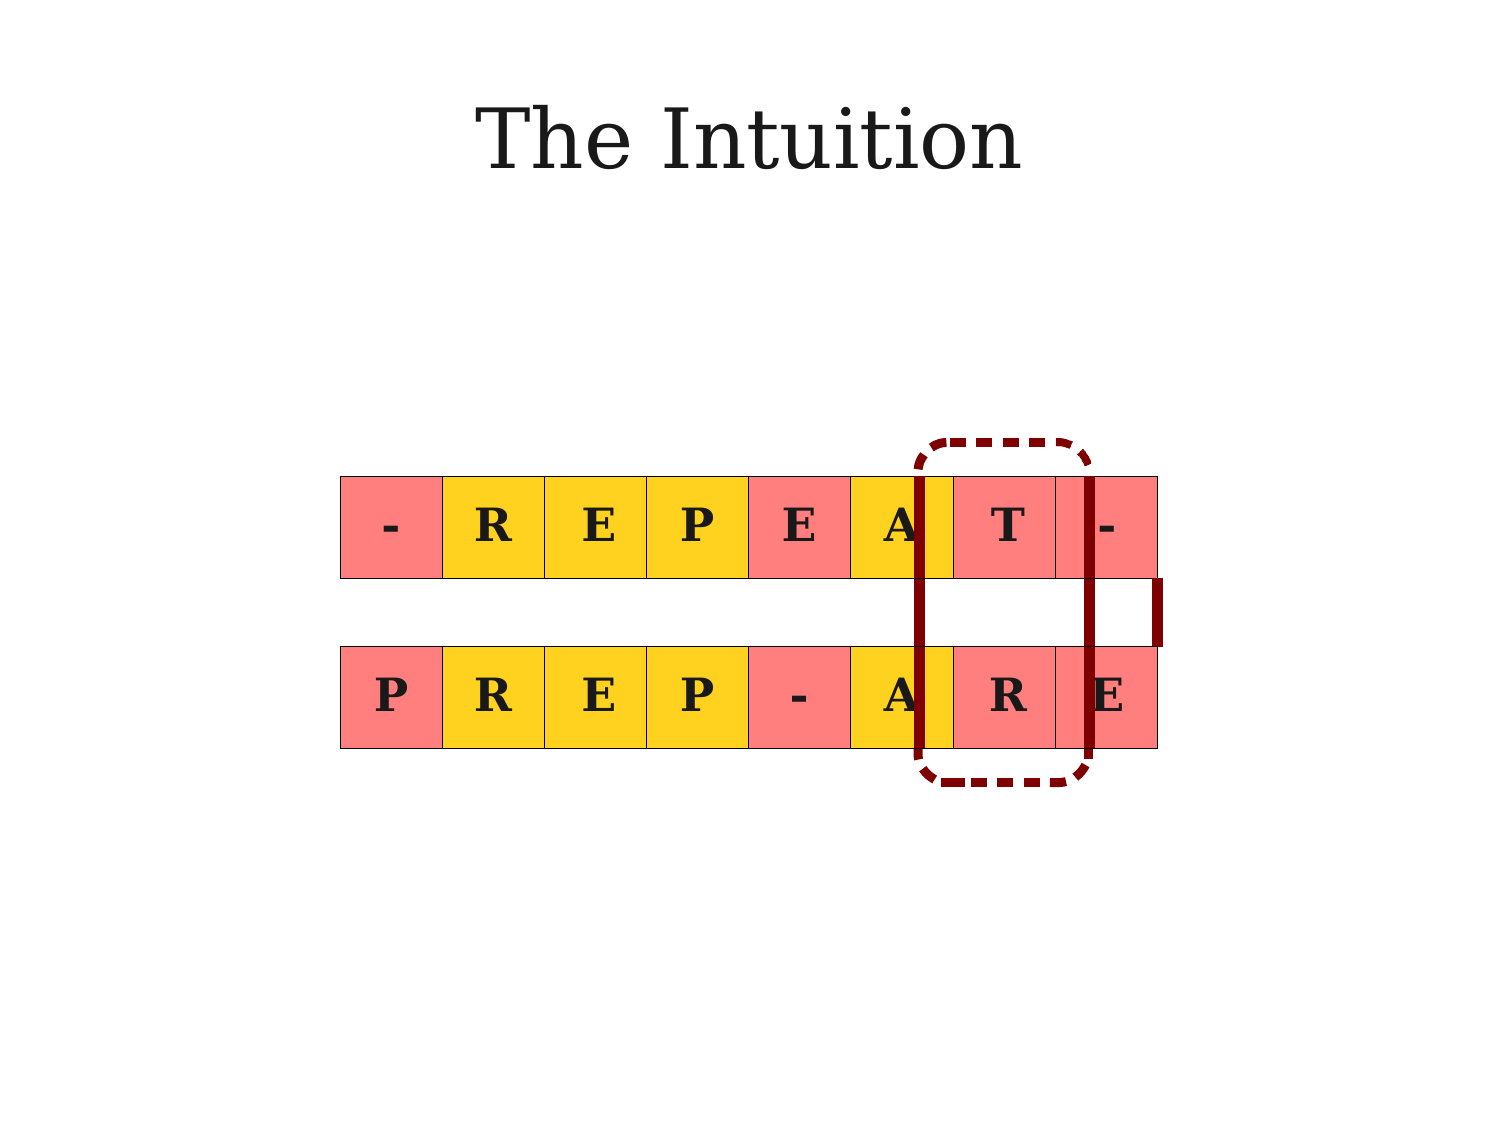

# The Intuition

| - | R | E | P | E | A |  | T |  | - |
| --- | --- | --- | --- | --- | --- | --- | --- | --- | --- |
|  |  |  |  |  |  |  |  |  |  |
| P | R | E | P | - | A |  | R |  | E |